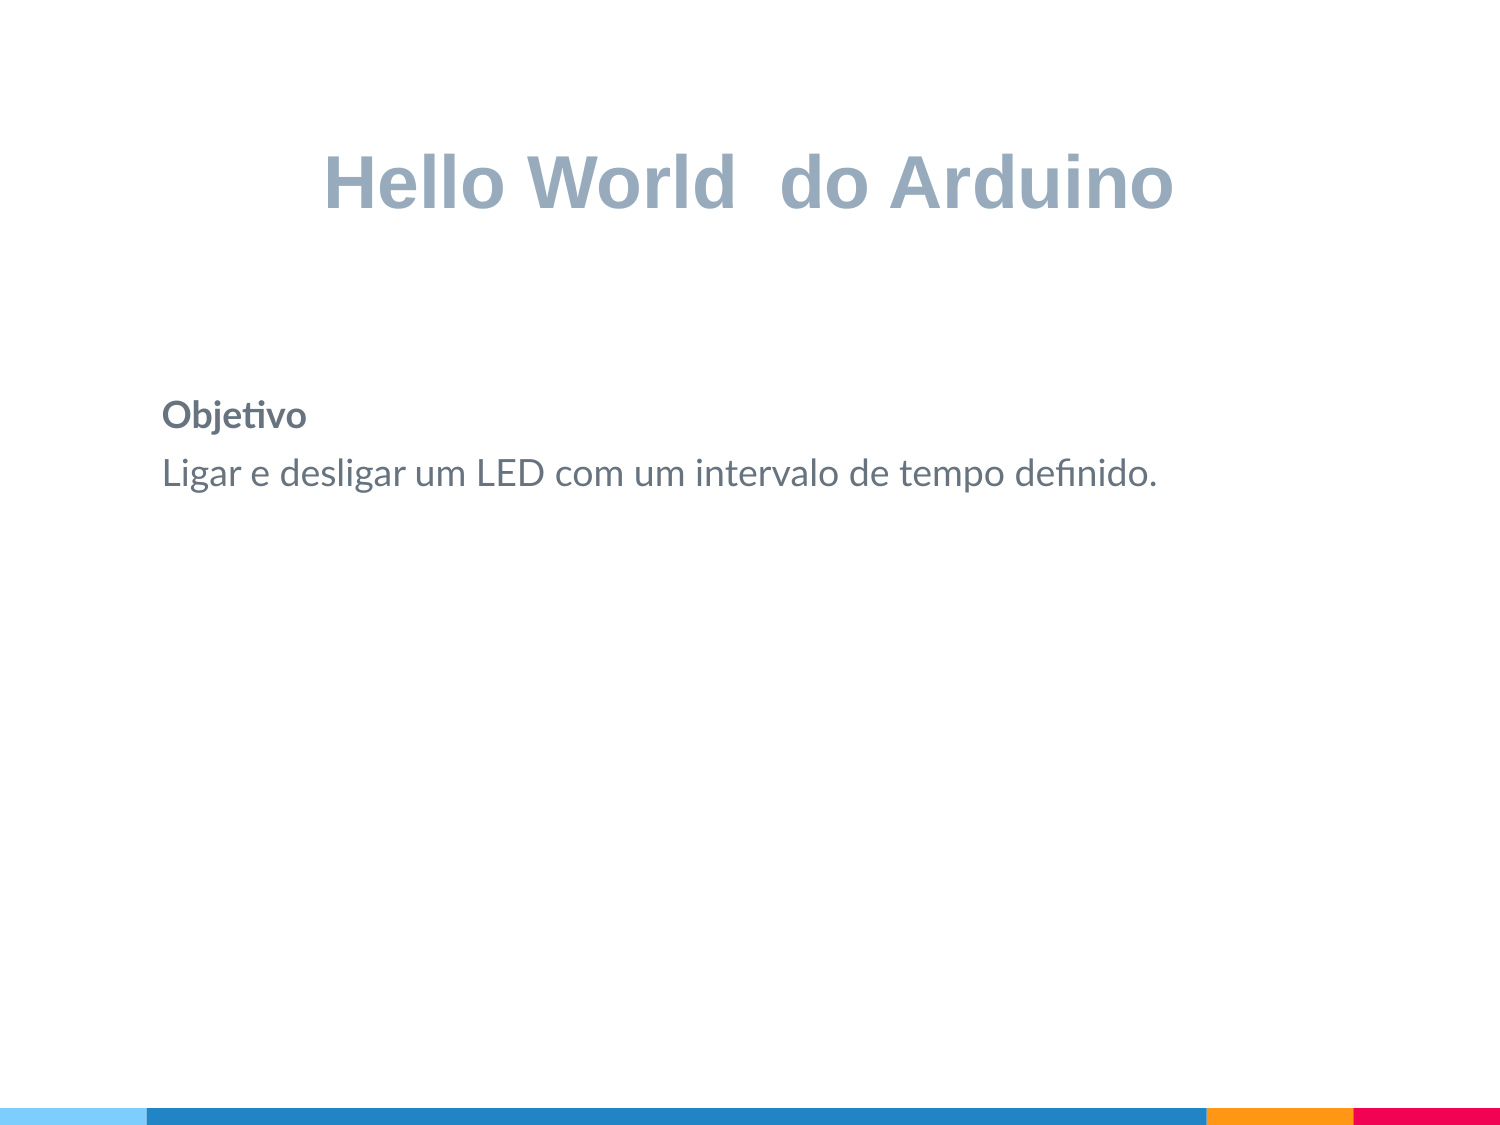

# Hello World  do Arduino
Objetivo
Ligar e desligar um LED com um intervalo de tempo definido.